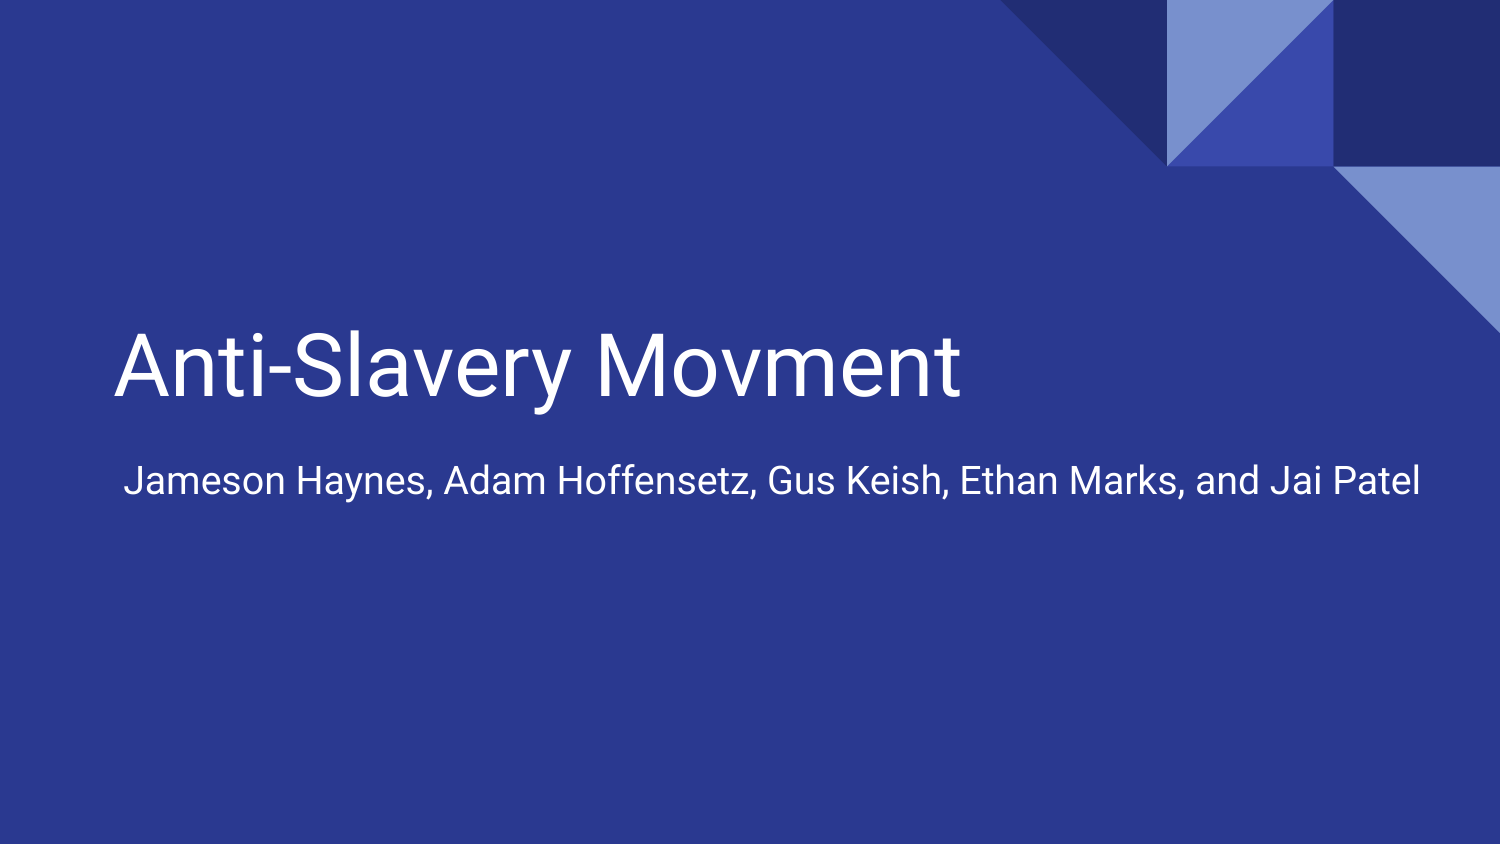

# Anti-Slavery Movment
Jameson Haynes, Adam Hoffensetz, Gus Keish, Ethan Marks, and Jai Patel